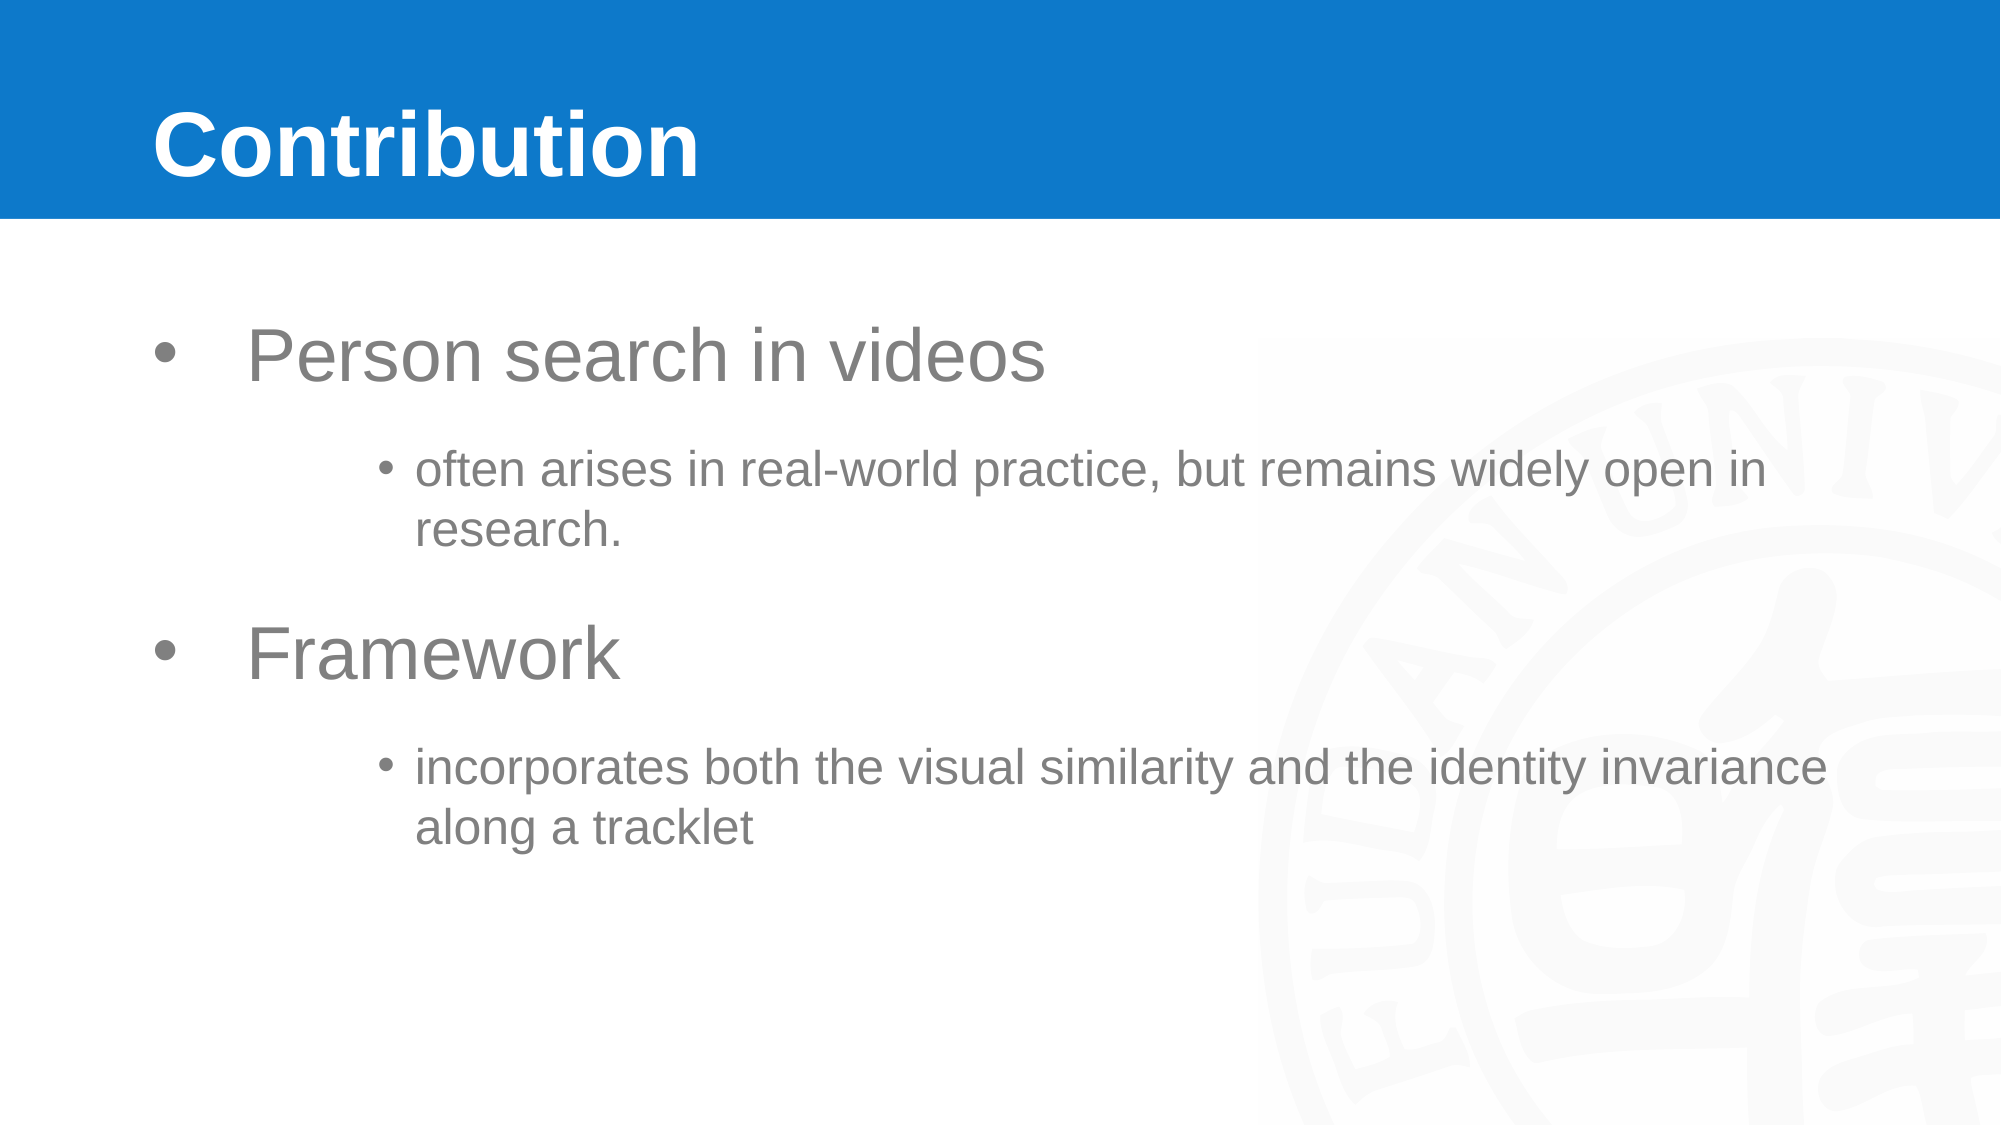

# Contribution
Person search in videos
often arises in real-world practice, but remains widely open in research.
Framework
incorporates both the visual similarity and the identity invariance along a tracklet